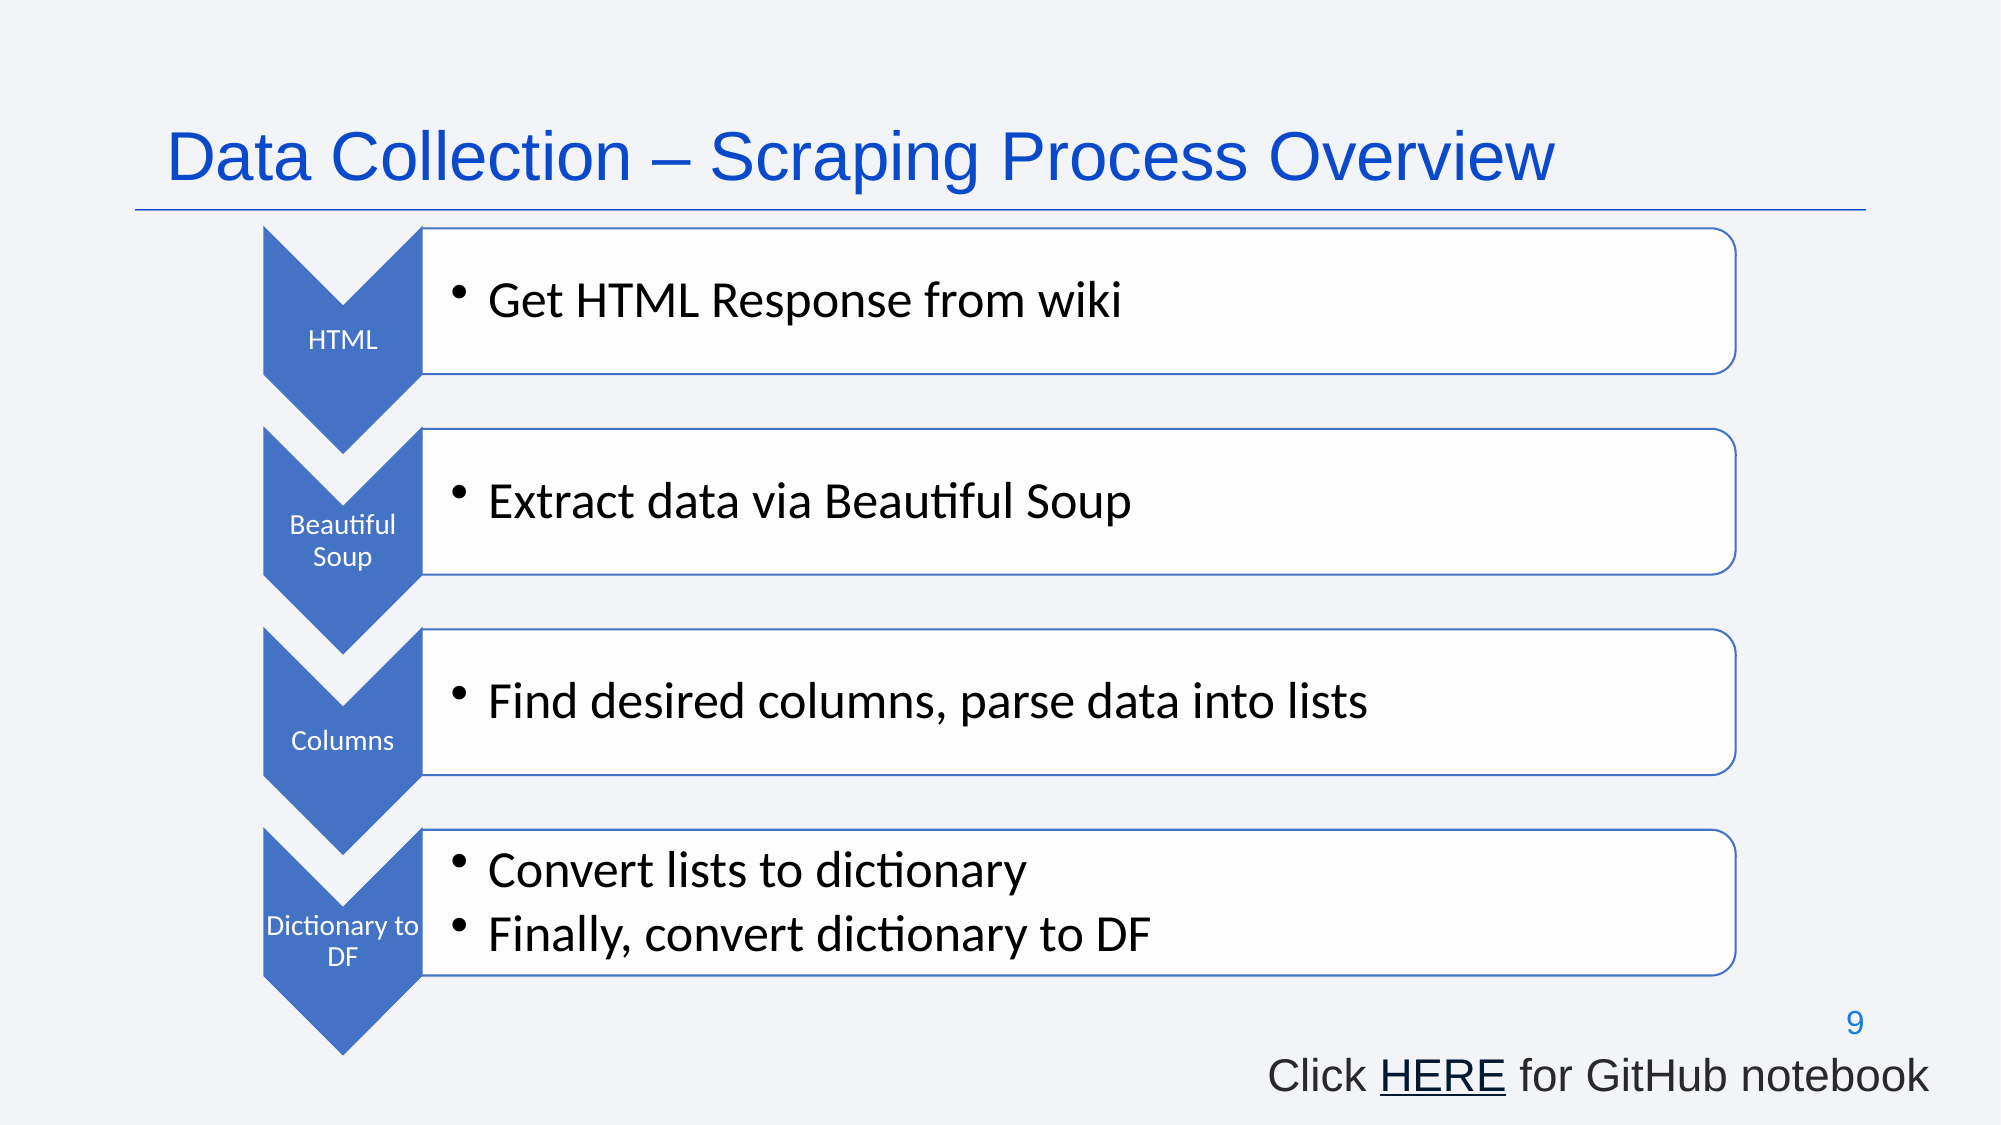

Data Collection – Scraping Process Overview
HTML
Get HTML Response from wiki
Beautiful Soup
Extract data via Beautiful Soup
Columns
Find desired columns, parse data into lists
Dictionary to DF
Convert lists to dictionary
Finally, convert dictionary to DF
9
Click HERE for GitHub notebook